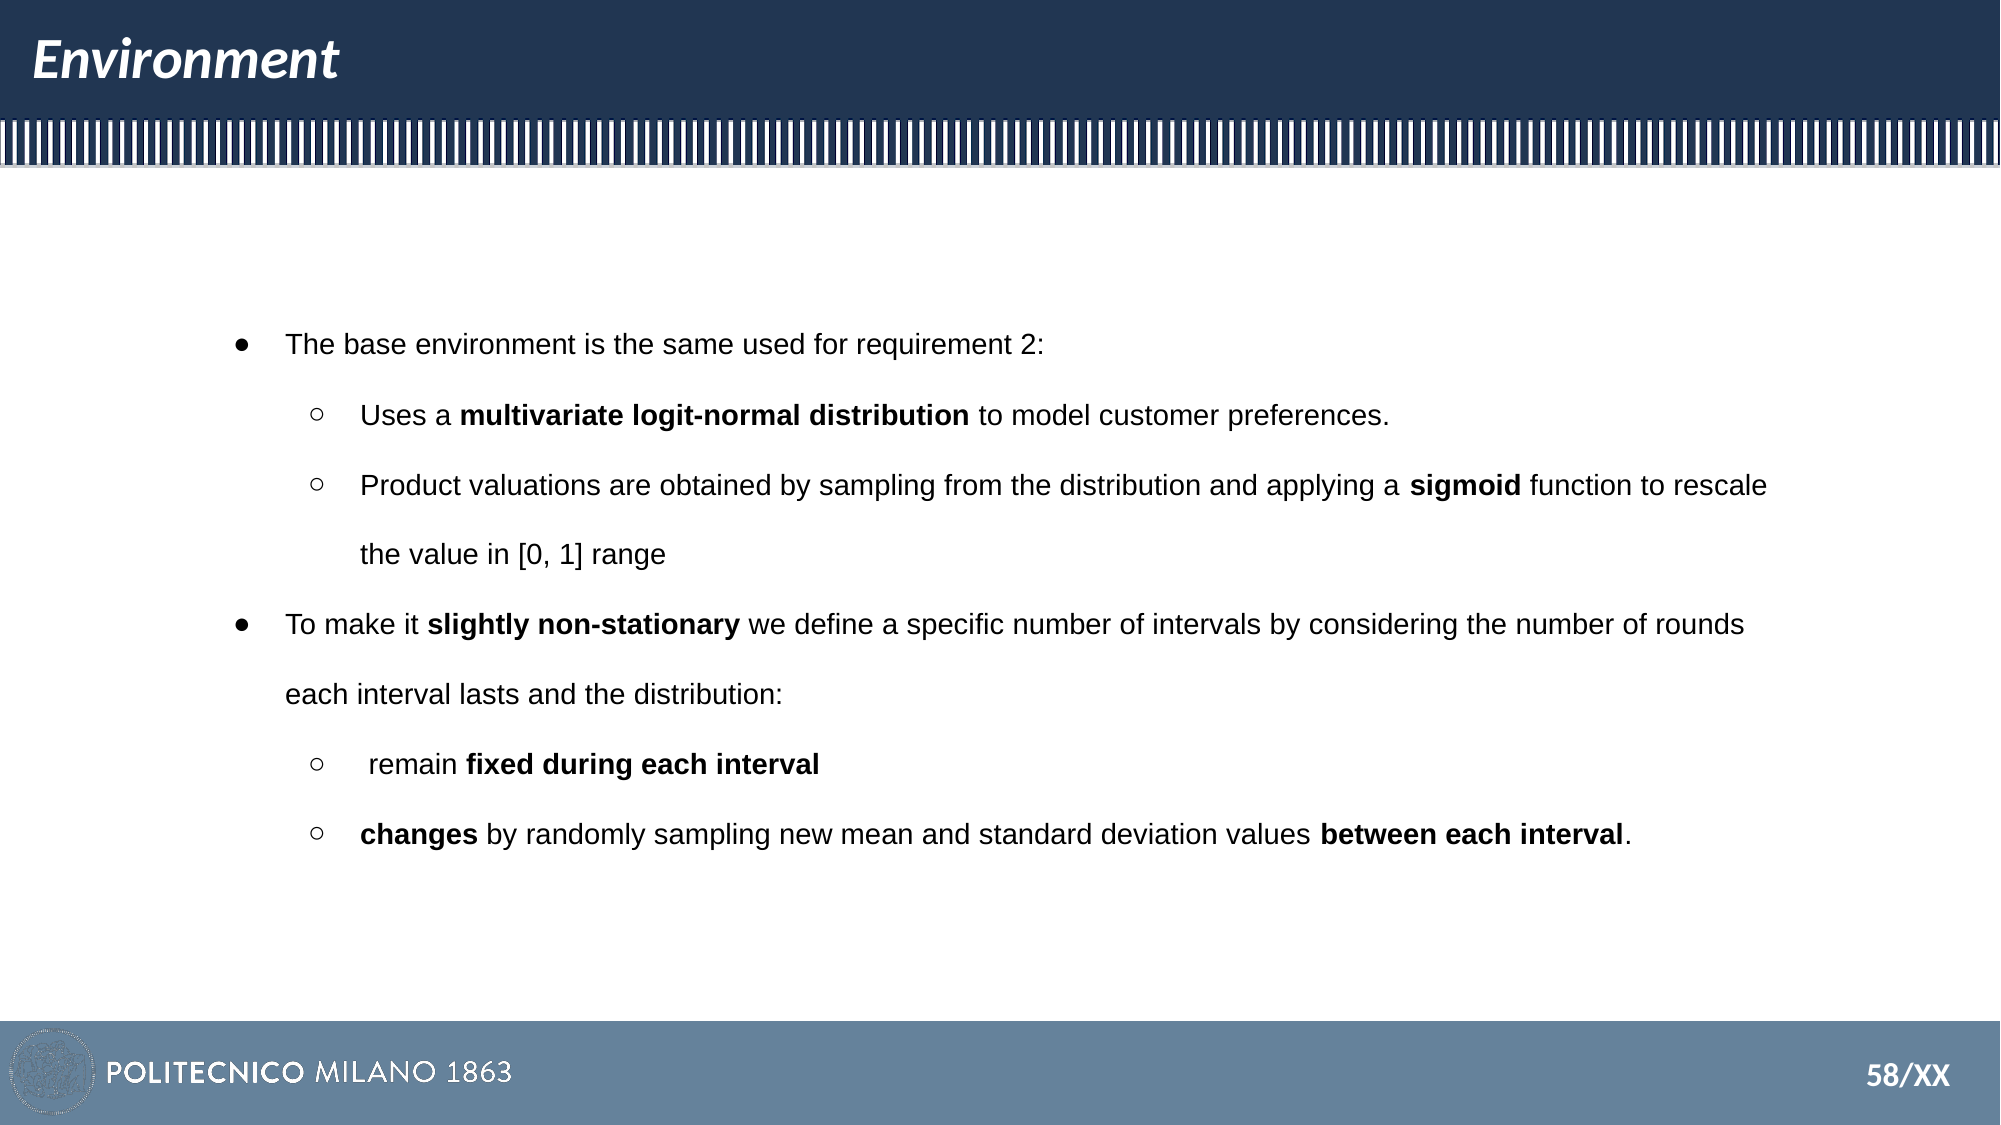

# Environment
The base environment is the same used for requirement 2:
Uses a multivariate logit-normal distribution to model customer preferences.
Product valuations are obtained by sampling from the distribution and applying a sigmoid function to rescale the value in [0, 1] range
To make it slightly non-stationary we define a specific number of intervals by considering the number of rounds each interval lasts and the distribution:
 remain fixed during each interval
changes by randomly sampling new mean and standard deviation values between each interval.
58/XX